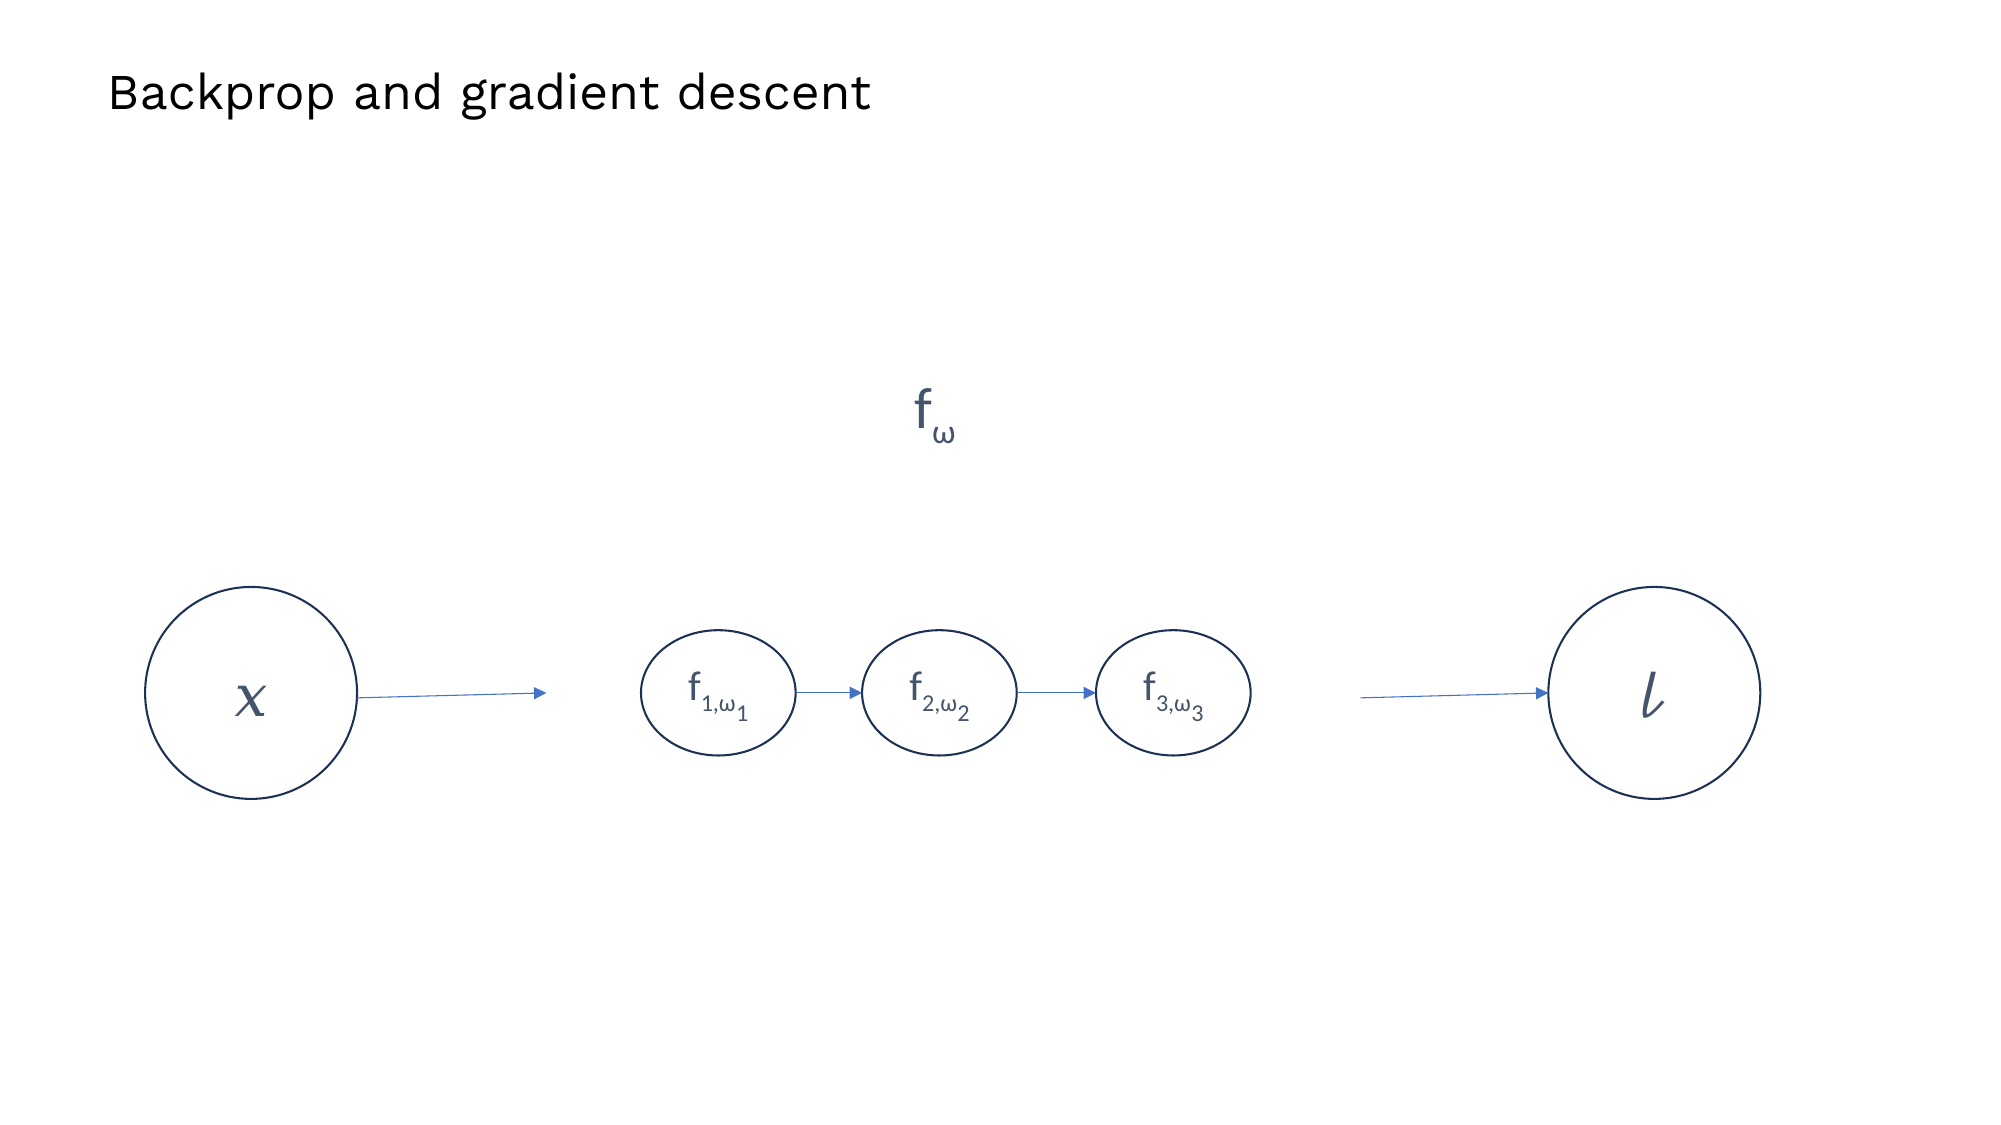

Backprop and gradient descent
fω
𝑥
𝓁
f1,ω1
f2,ω2
f3,ω3